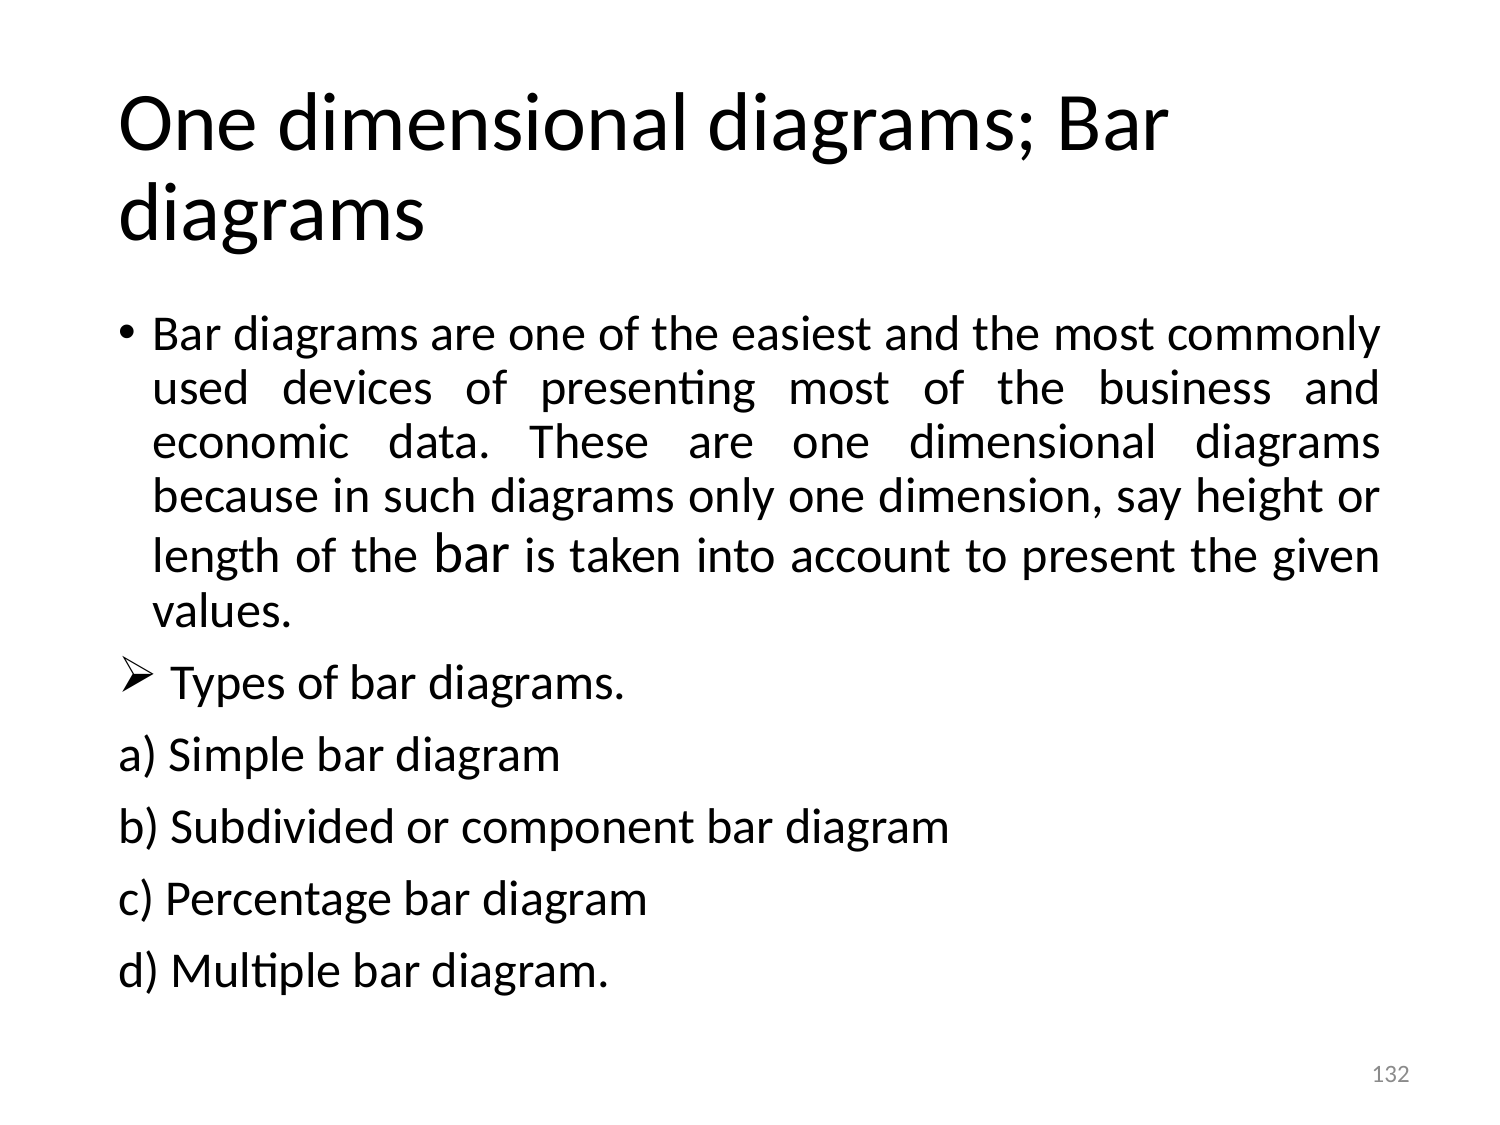

# One dimensional diagrams; Bar diagrams
Bar diagrams are one of the easiest and the most commonly used devices of presenting most of the business and economic data. These are one dimensional diagrams because in such diagrams only one dimension, say height or length of the bar is taken into account to present the given values.
Types of bar diagrams.
a) Simple bar diagram
b) Subdivided or component bar diagram
c) Percentage bar diagram
d) Multiple bar diagram.
132